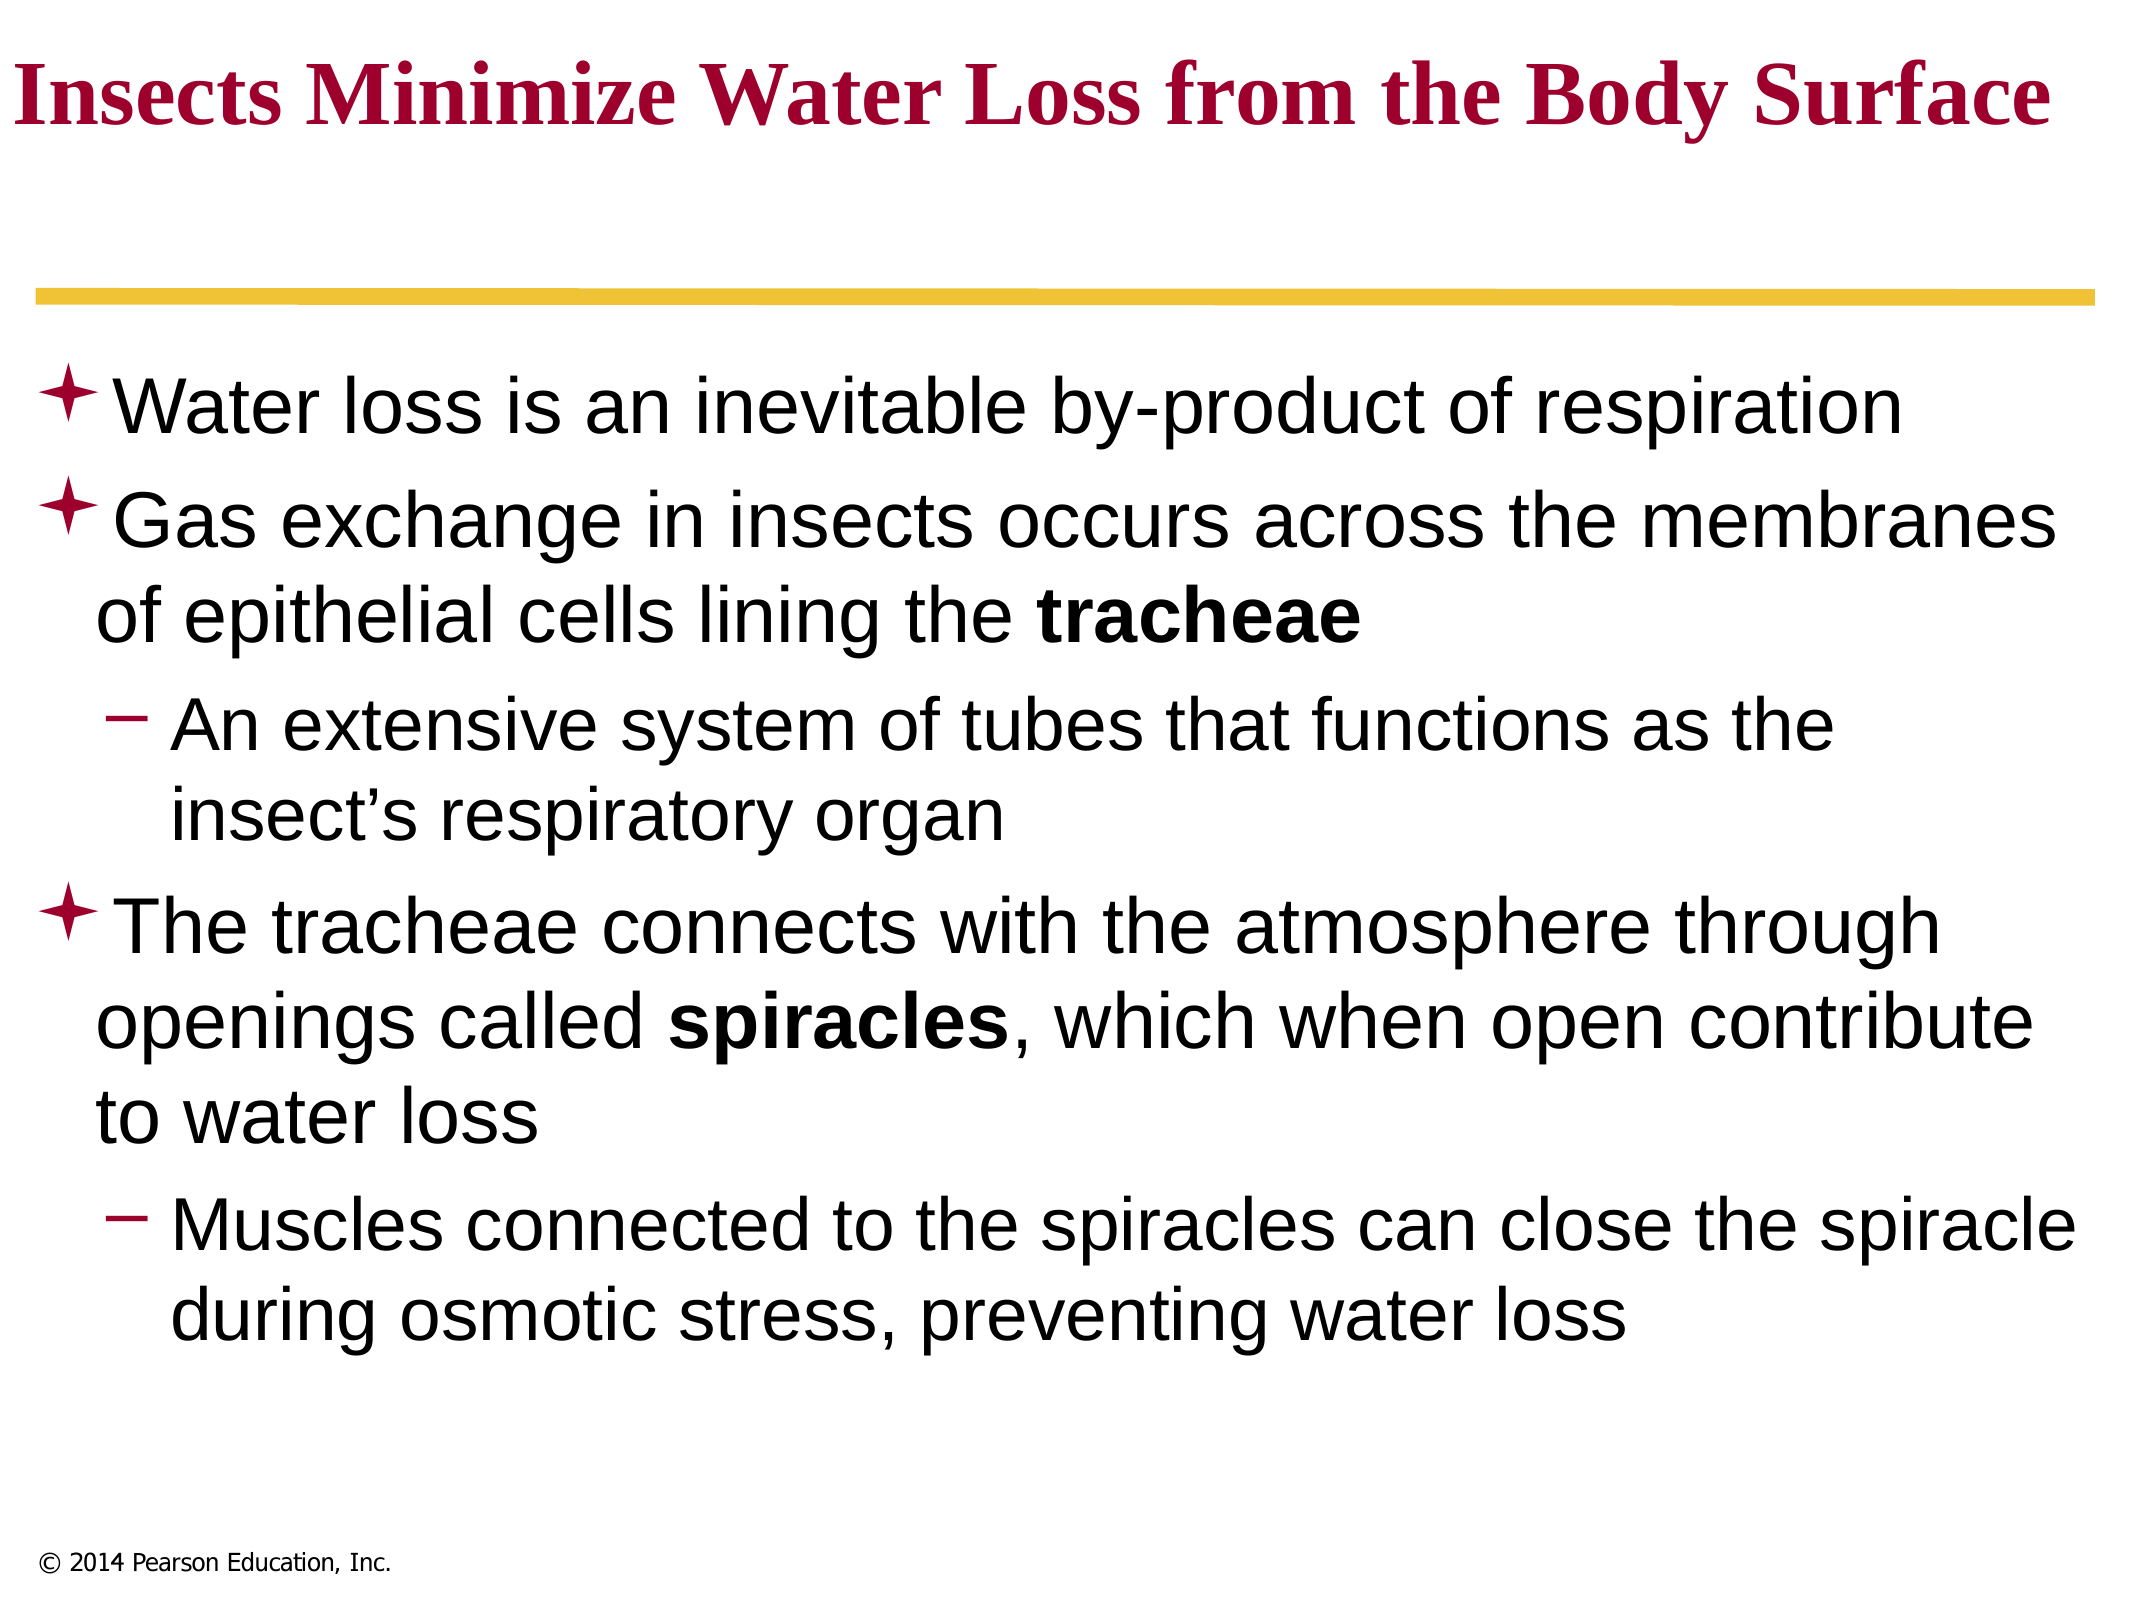

Insects Minimize Water Loss from the Body Surface

Water loss is an inevitable by-product of respiration
Gas exchange in insects occurs across the membranes of epithelial cells lining the tracheae
An extensive system of tubes that functions as the insect’s respiratory organ
The tracheae connects with the atmosphere through openings called spiracles, which when open contribute to water loss
Muscles connected to the spiracles can close the spiracle during osmotic stress, preventing water loss